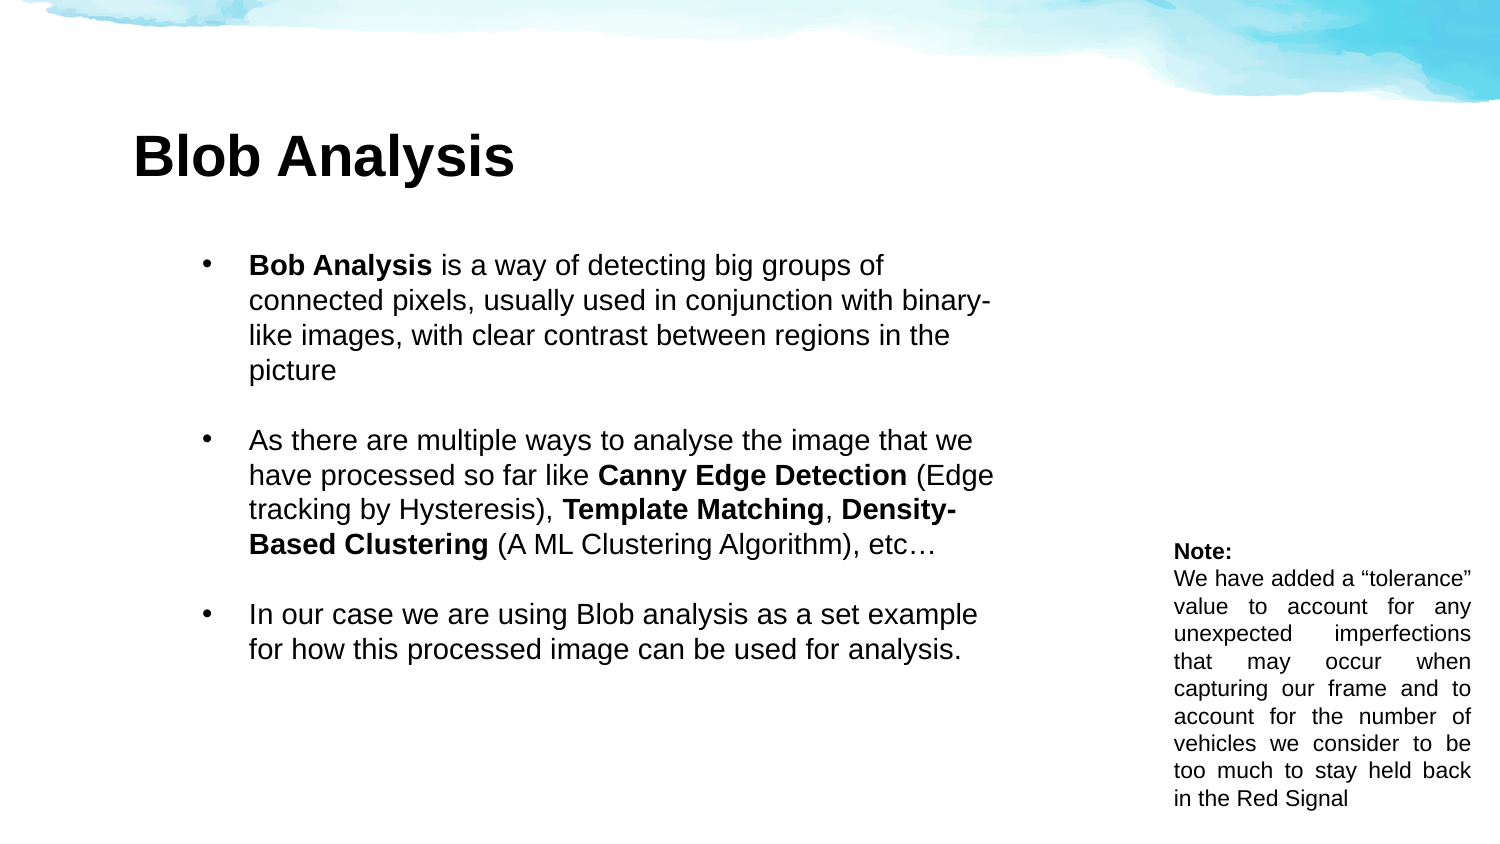

# Blob Analysis
Bob Analysis is a way of detecting big groups of connected pixels, usually used in conjunction with binary-like images, with clear contrast between regions in the picture

As there are multiple ways to analyse the image that we have processed so far like Canny Edge Detection (Edge tracking by Hysteresis), Template Matching, Density-Based Clustering (A ML Clustering Algorithm), etc…

In our case we are using Blob analysis as a set example for how this processed image can be used for analysis.

Note:
We have added a “tolerance” value to account for any unexpected imperfections that may occur when capturing our frame and to account for the number of vehicles we consider to be too much to stay held back in the Red Signal